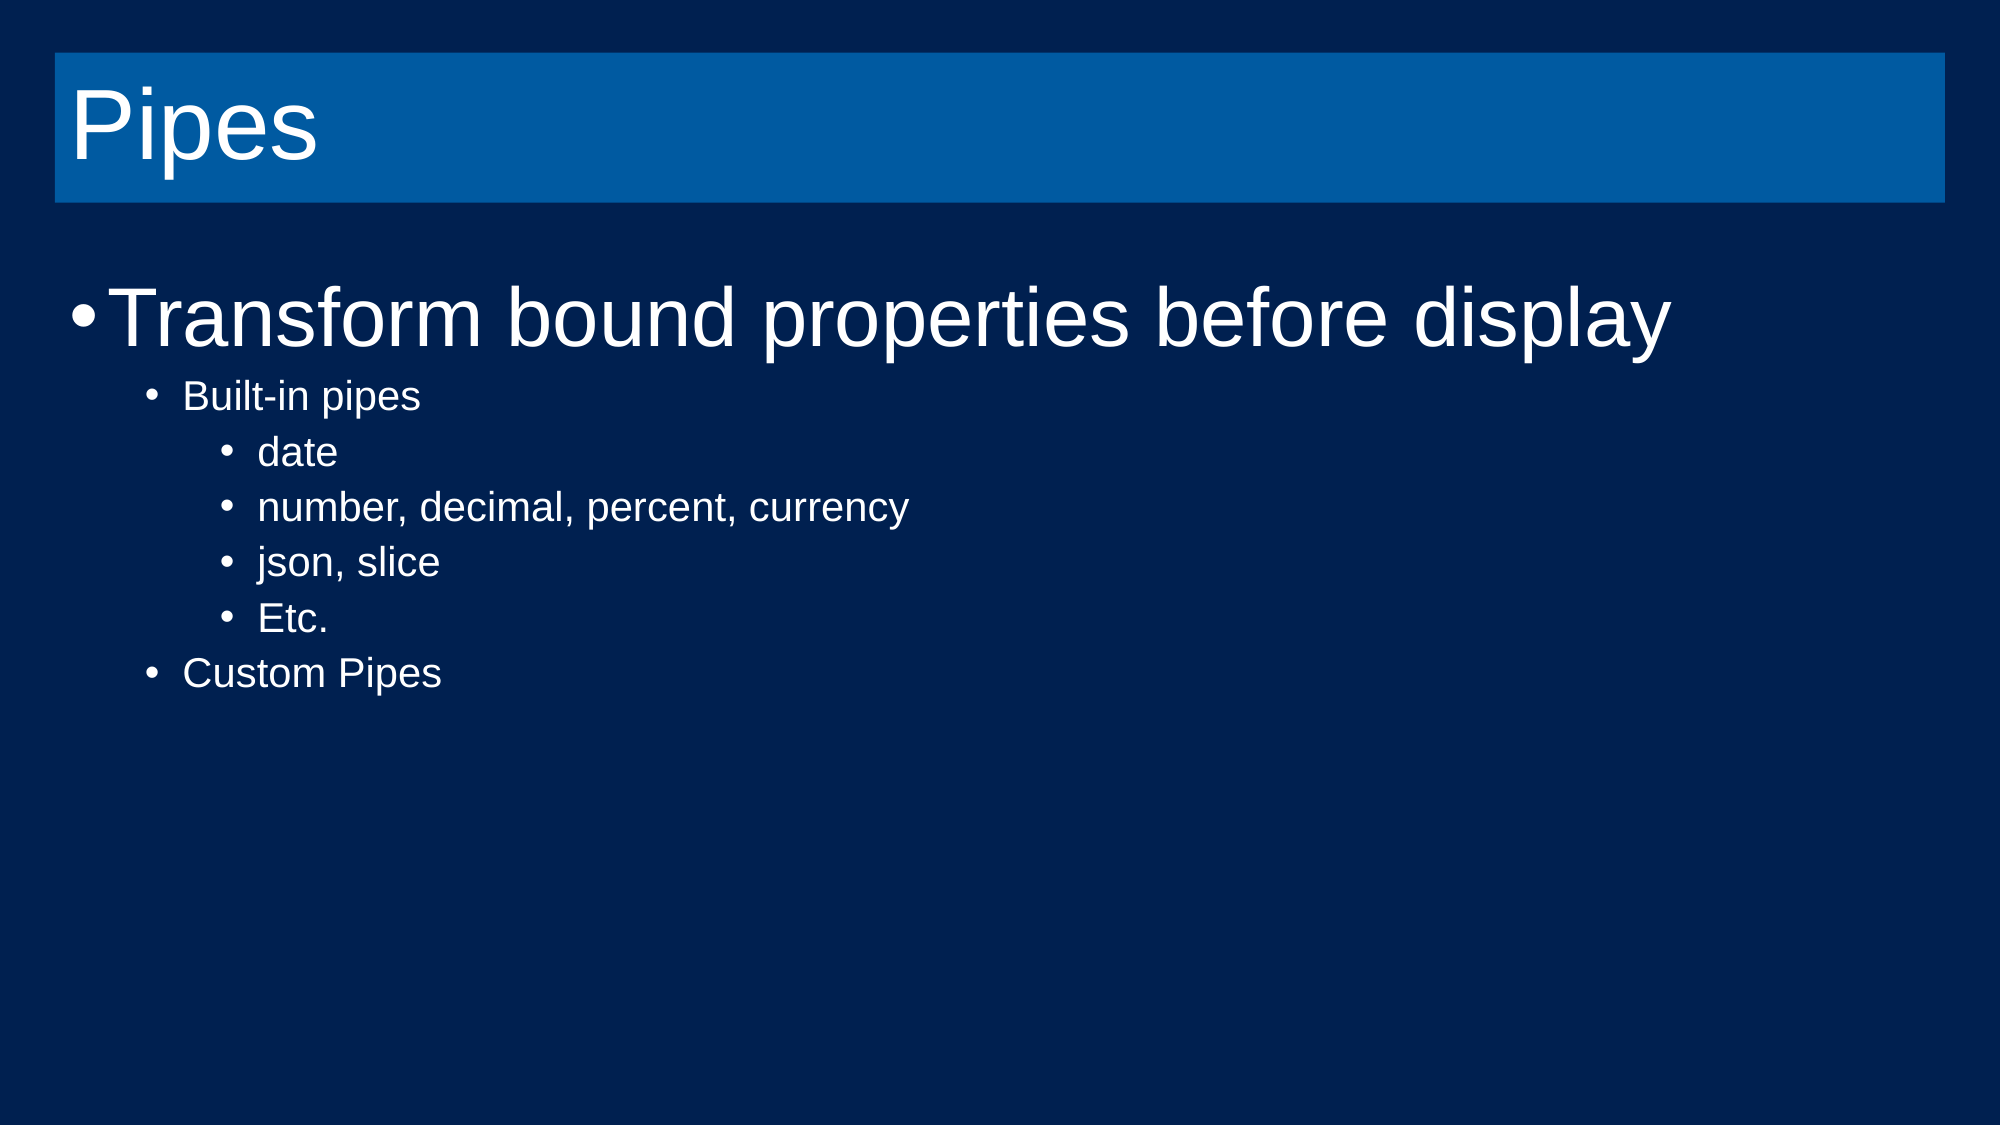

# Pipes
Transform bound properties before display
Built-in pipes
date
number, decimal, percent, currency
json, slice
Etc.
Custom Pipes